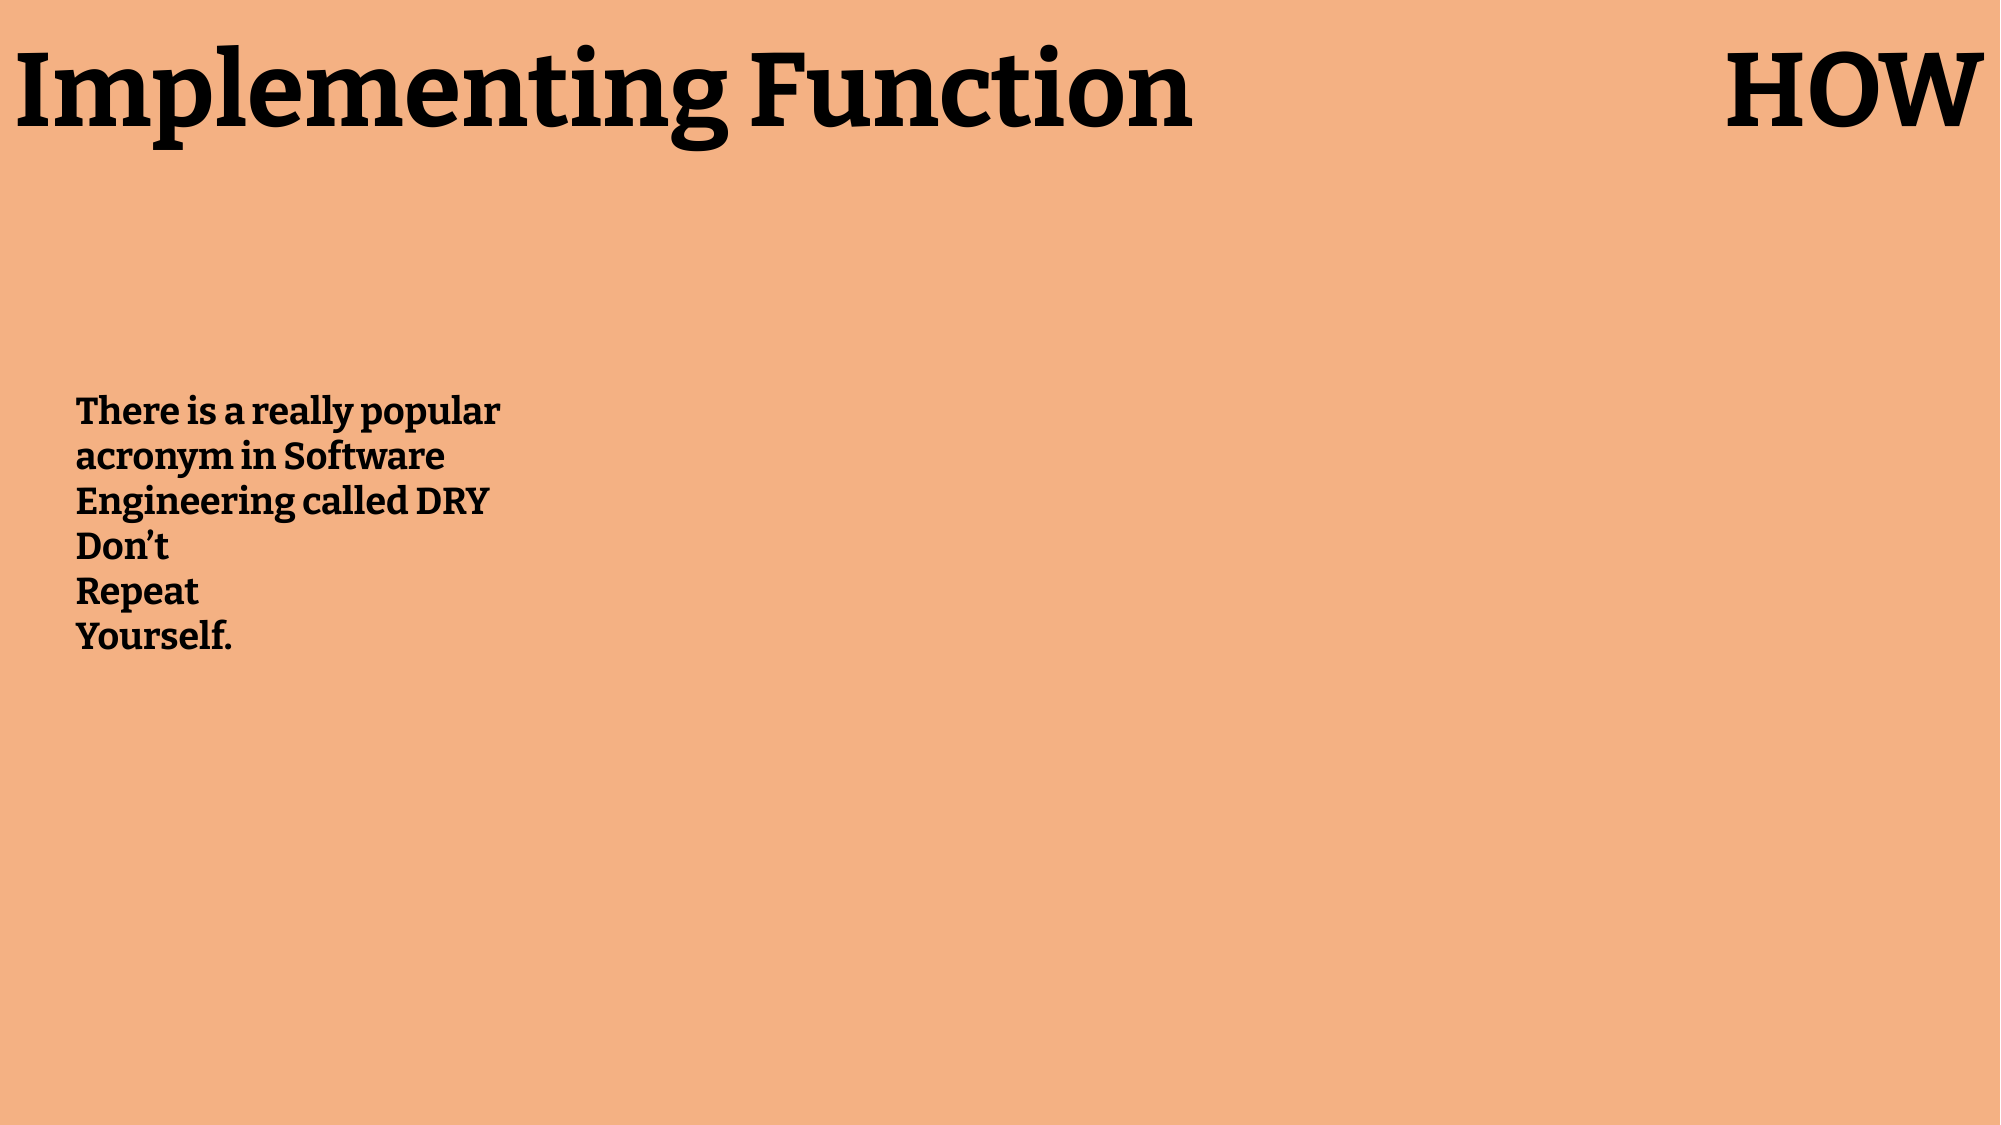

Implementing Function
HOW
There is a really popular acronym in Software Engineering called DRY
Don’t
Repeat
Yourself.